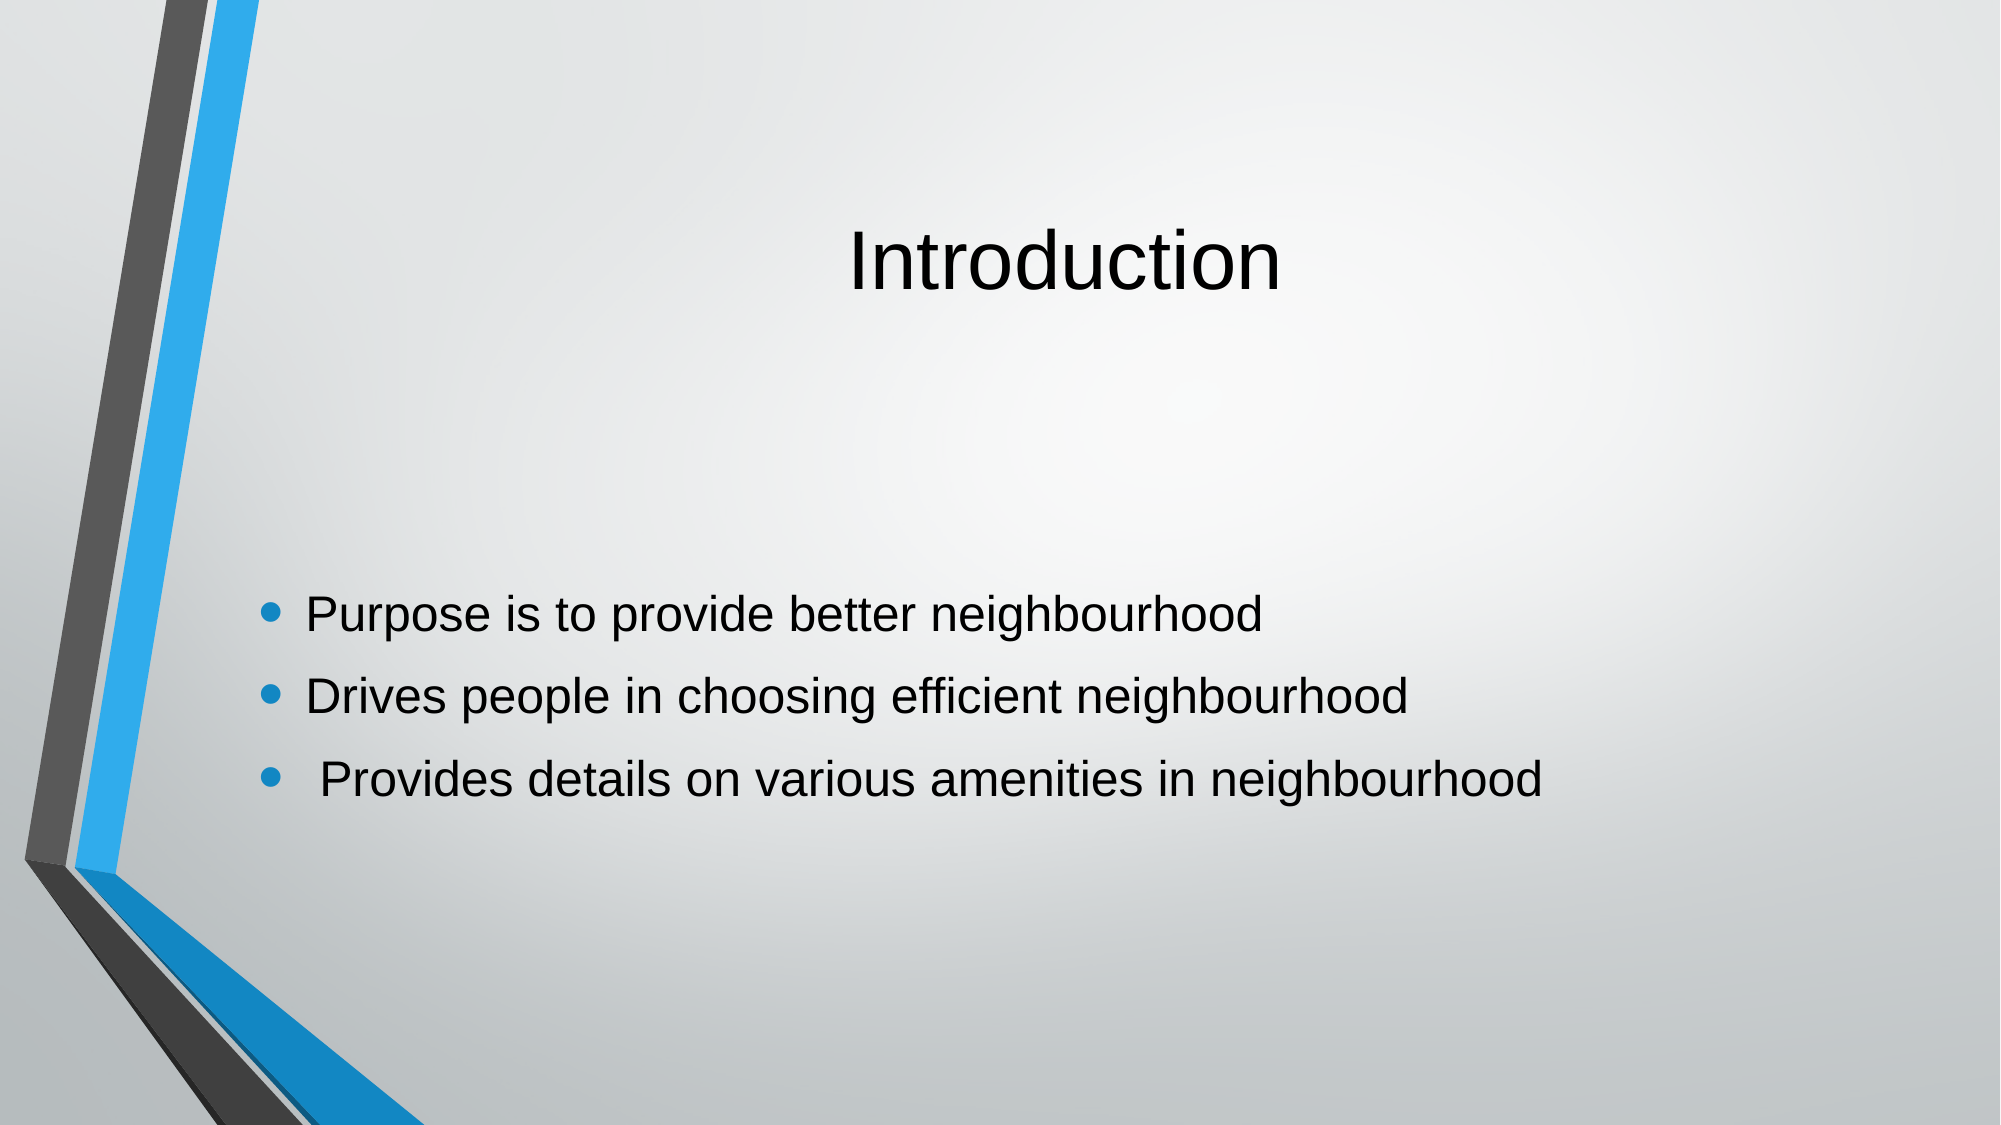

# Introduction
Purpose is to provide better neighbourhood
Drives people in choosing efficient neighbourhood
 Provides details on various amenities in neighbourhood